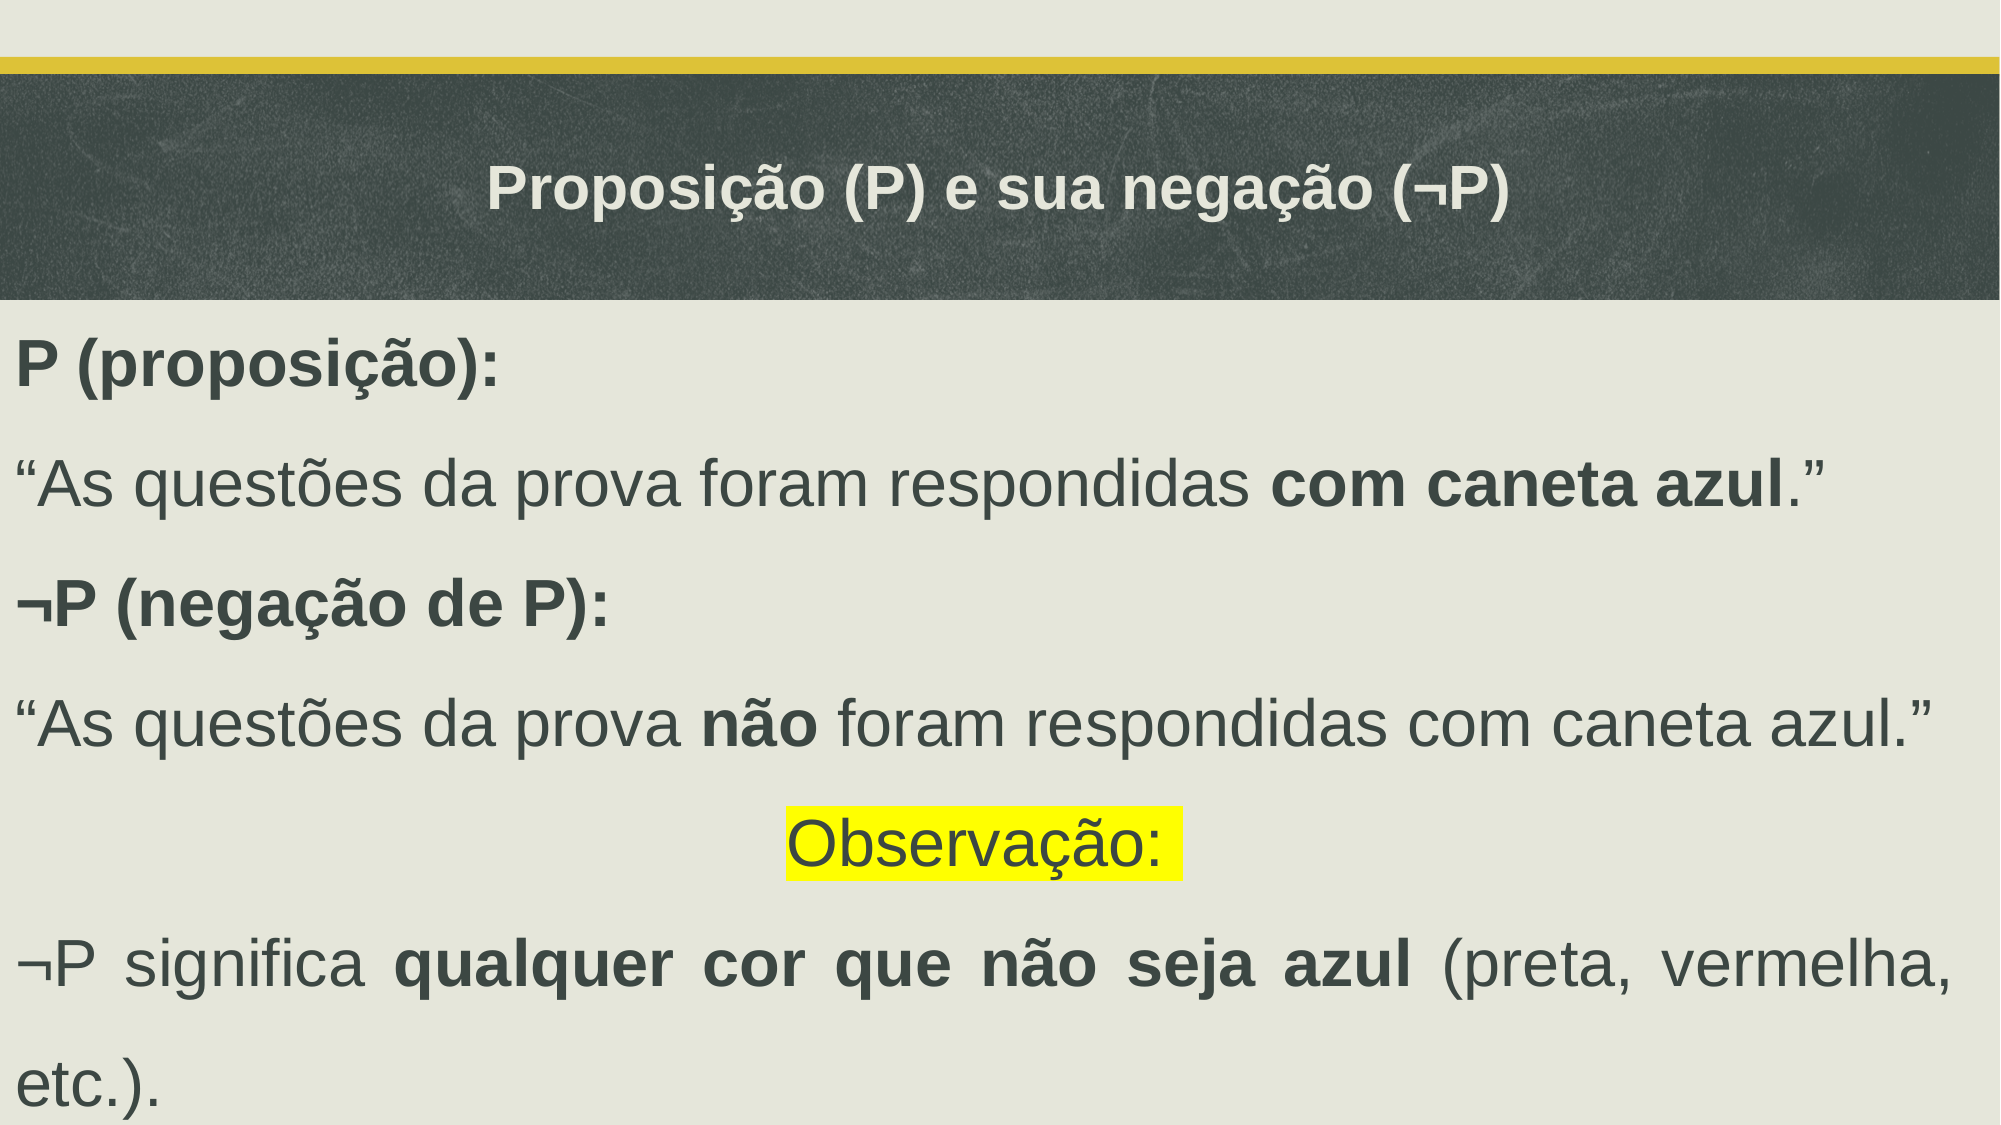

# Proposição (P) e sua negação (¬P)
P (proposição):
“As questões da prova foram respondidas com caneta azul.”
¬P (negação de P):
“As questões da prova não foram respondidas com caneta azul.”
Observação:
¬P significa qualquer cor que não seja azul (preta, vermelha, etc.).